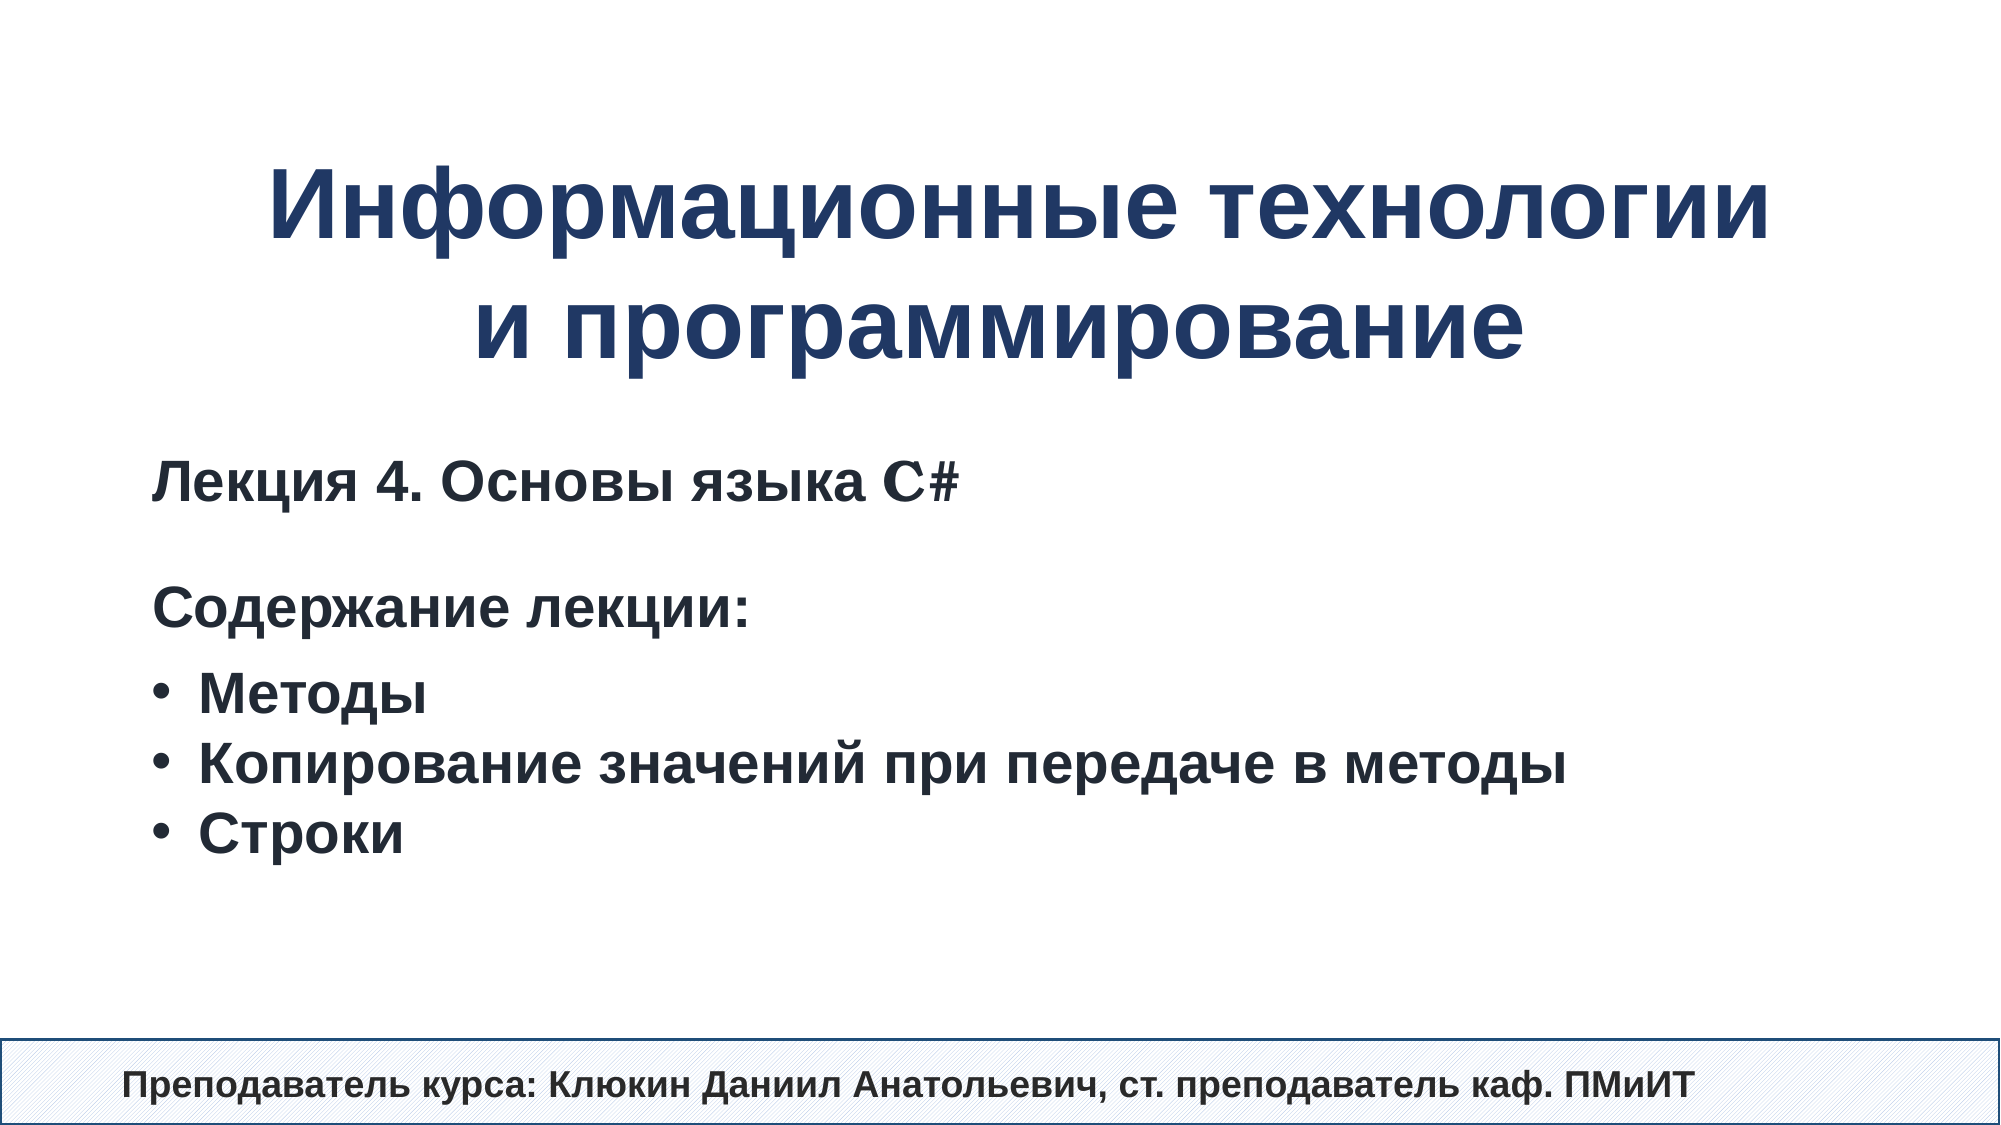

Информационные технологии
и программирование
# Лекция 4. Основы языка C# Содержание лекции:
Методы
Копирование значений при передаче в методы
Строки
Преподаватель курса: Клюкин Даниил Анатольевич, ст. преподаватель каф. ПМиИТ